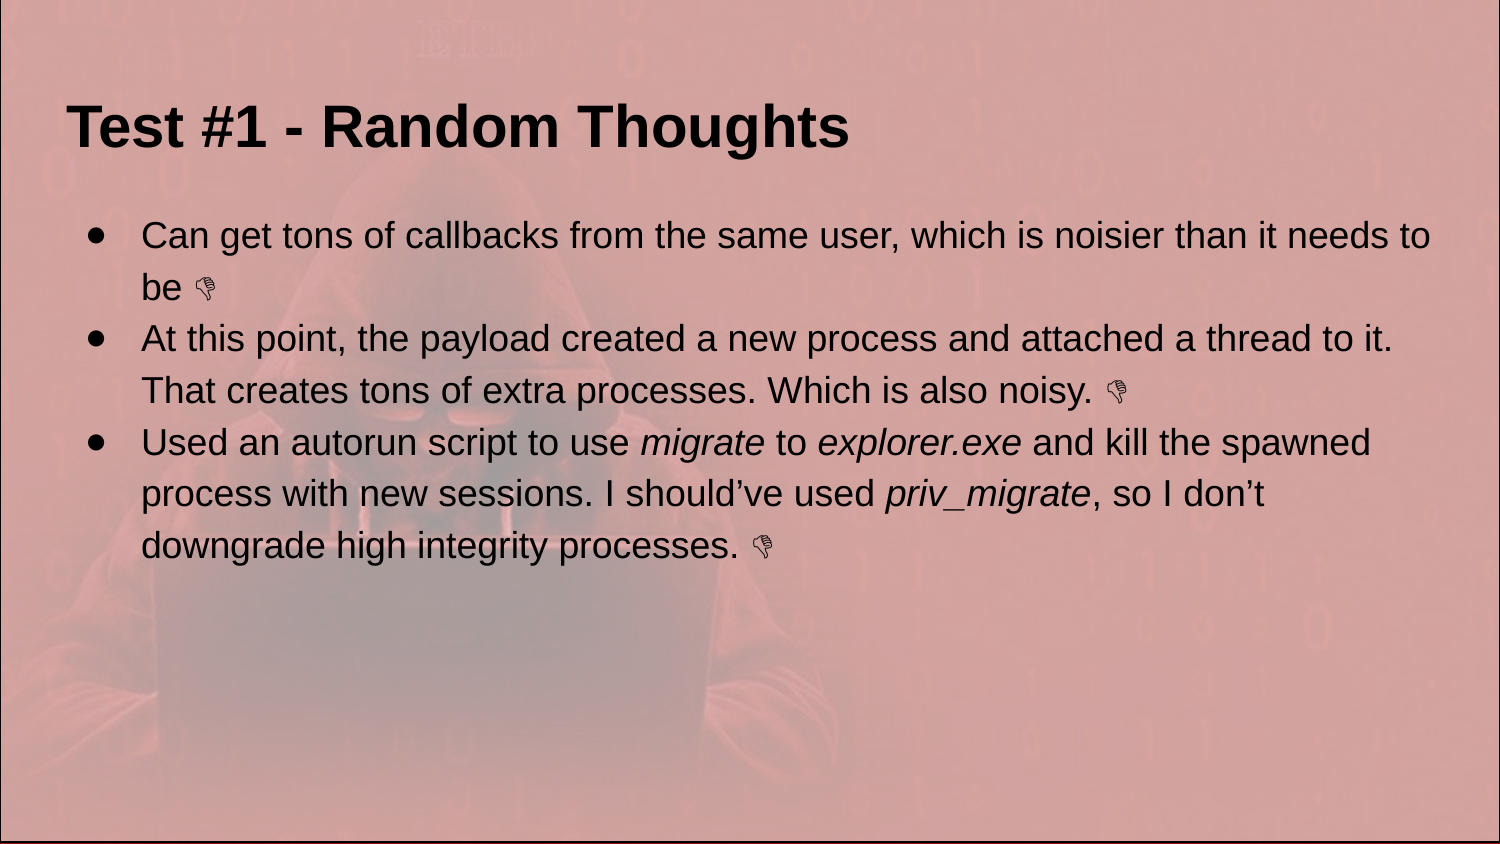

# Test #1 - Random Thoughts
Can get tons of callbacks from the same user, which is noisier than it needs to be 👎
At this point, the payload created a new process and attached a thread to it. That creates tons of extra processes. Which is also noisy. 👎
Used an autorun script to use migrate to explorer.exe and kill the spawned process with new sessions. I should’ve used priv_migrate, so I don’t downgrade high integrity processes. 👎